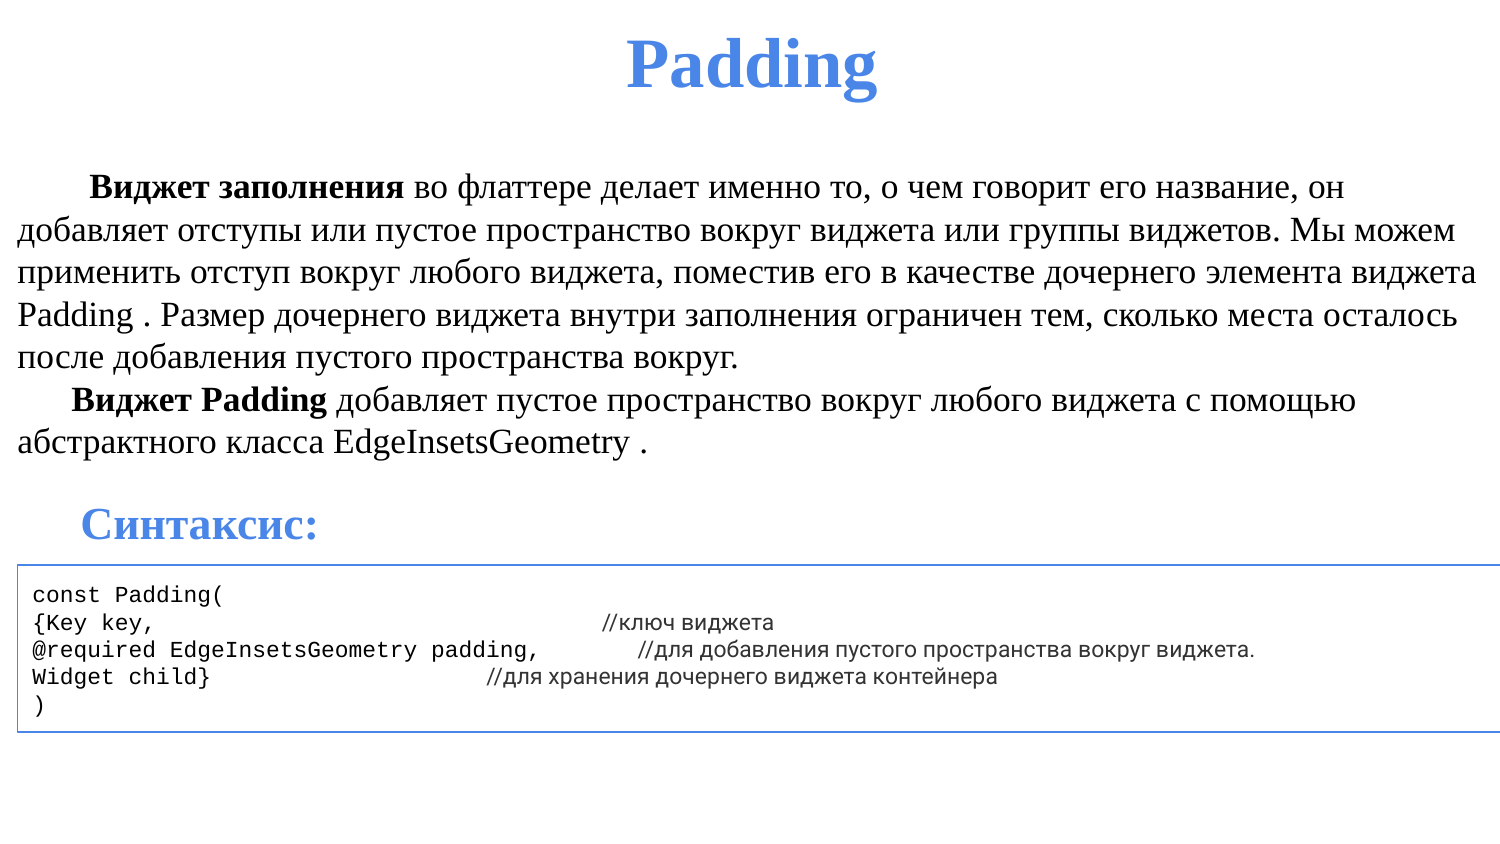

Padding
        Виджет заполнения во флаттере делает именно то, о чем говорит его название, он добавляет отступы или пустое пространство вокруг виджета или группы виджетов. Мы можем применить отступ вокруг любого виджета, поместив его в качестве дочернего элемента виджета Padding . Размер дочернего виджета внутри заполнения ограничен тем, сколько места осталось после добавления пустого пространства вокруг.
      Виджет Padding добавляет пустое пространство вокруг любого виджета с помощью абстрактного класса EdgeInsetsGeometry .
Синтаксис:
const Padding(
{Key key,                                 //ключ виджета
@required EdgeInsetsGeometry padding,       //для добавления пустого пространства вокруг виджета.
Widget child}                    //для хранения дочернего виджета контейнера
)